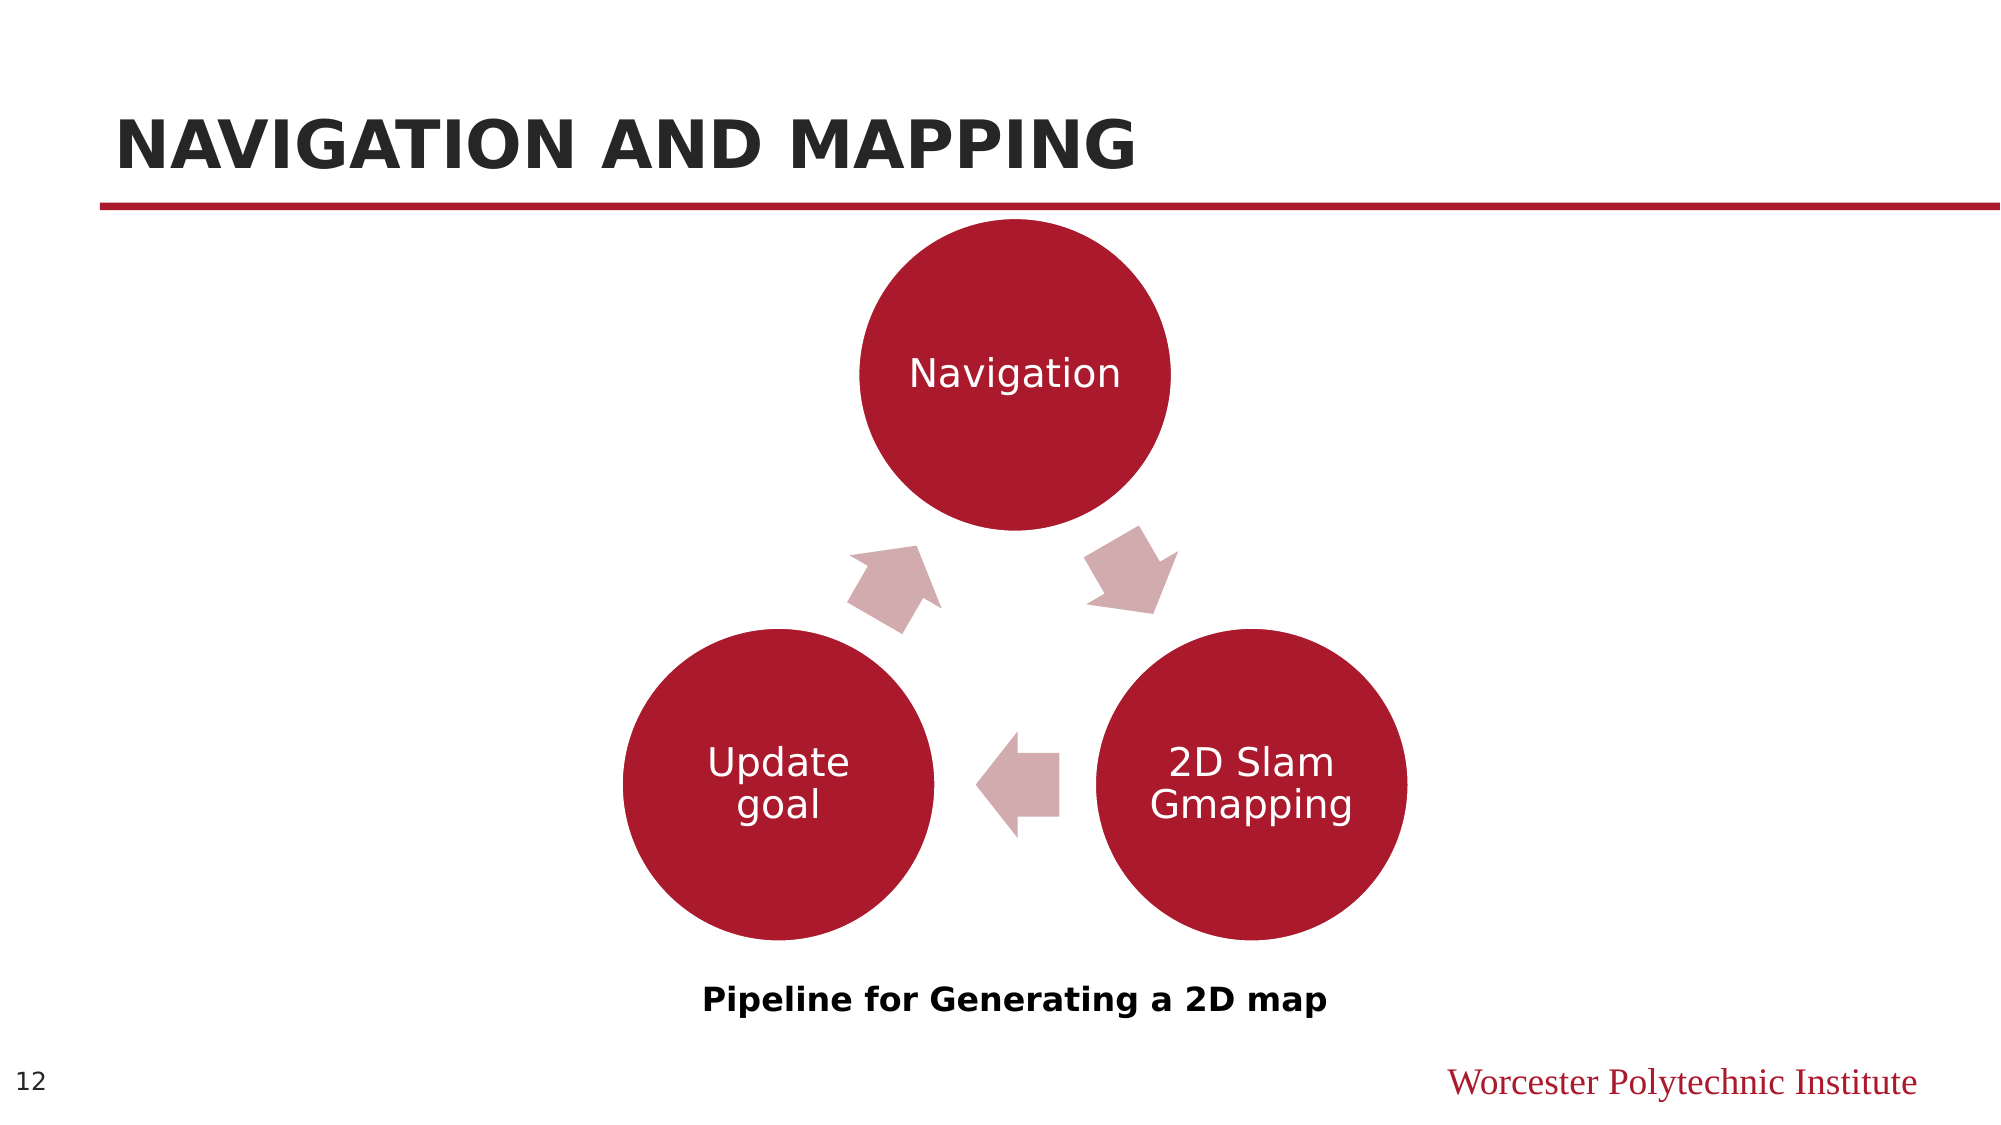

# NAVIGATION AND MAPPING
Navigation

2D Slam Gmapping

Update goal

Pipeline for Generating a 2D map
12